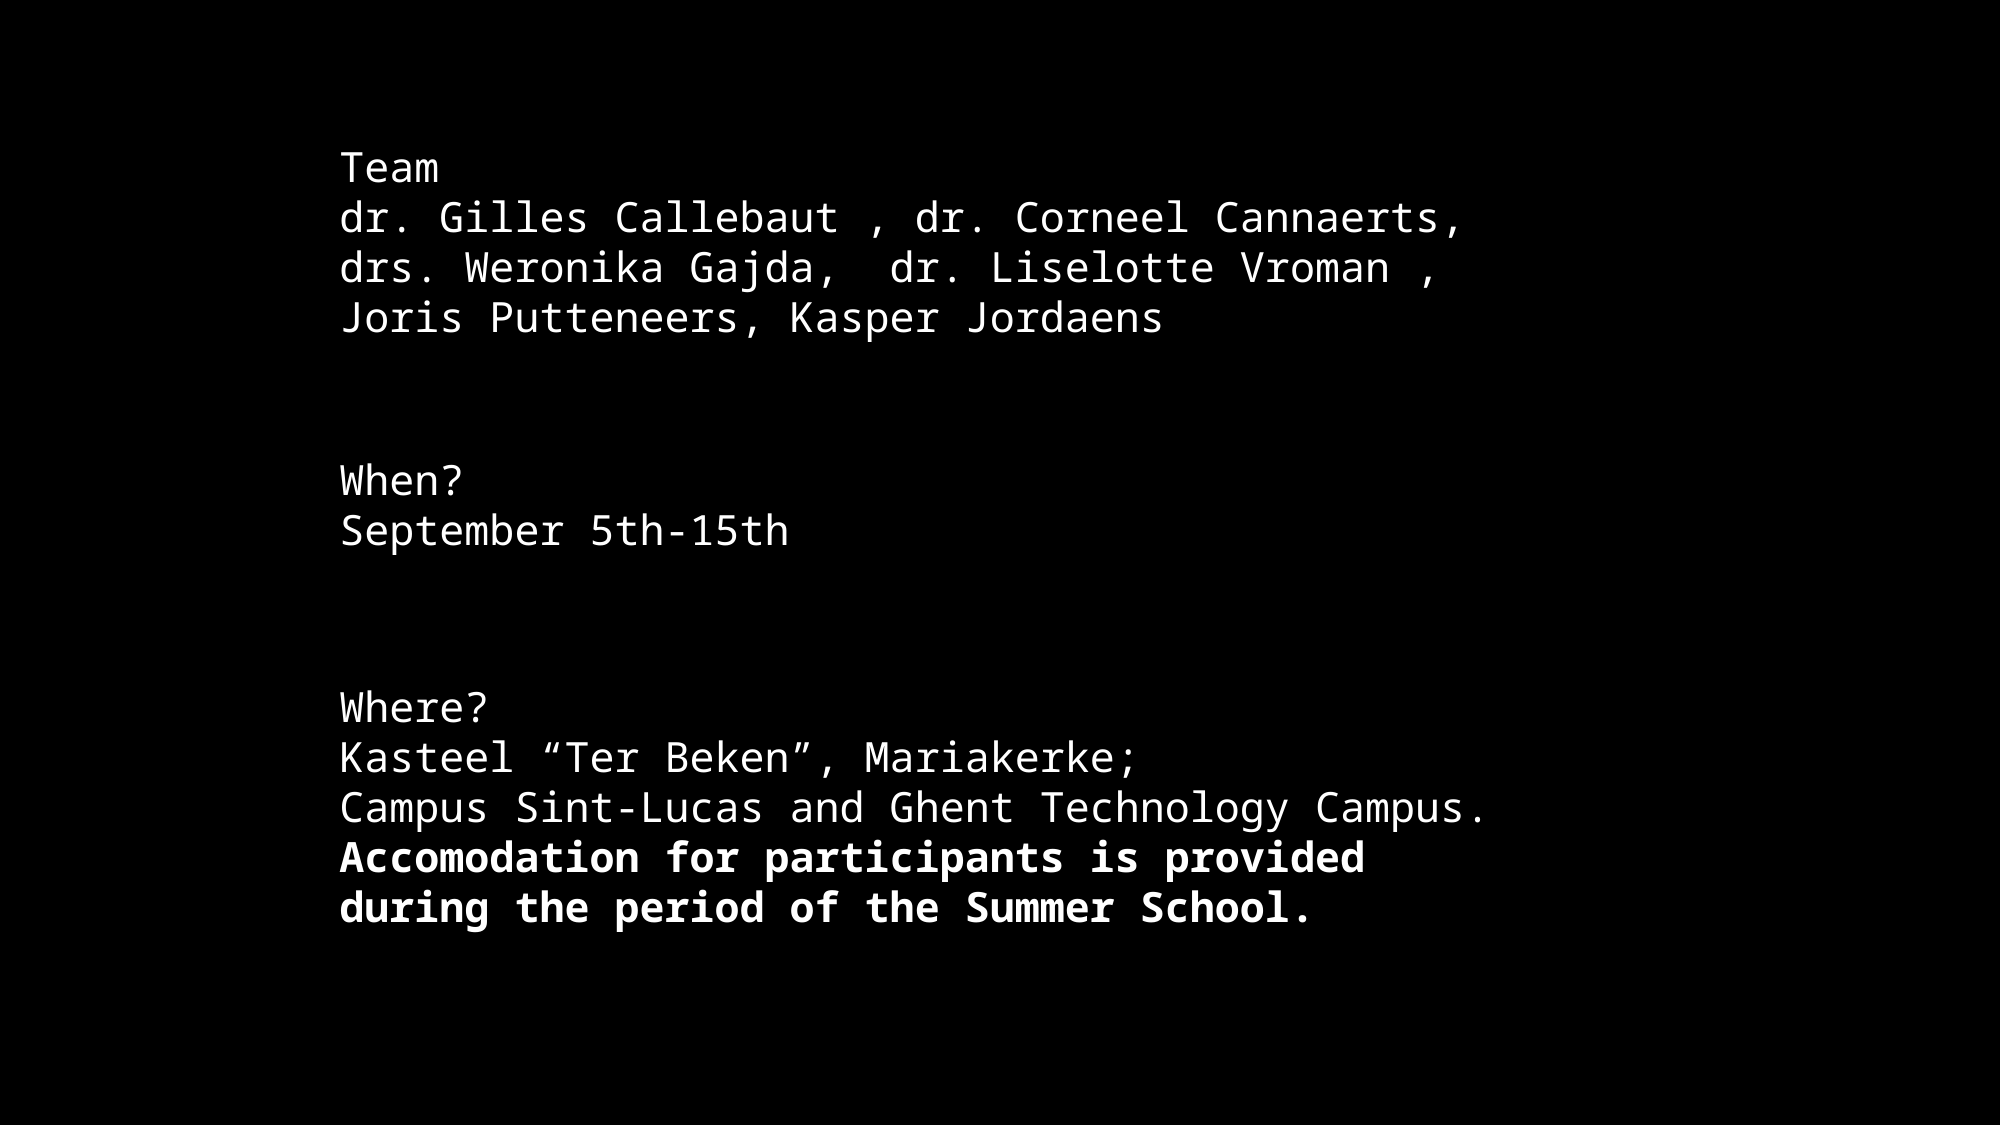

Team
dr. Gilles Callebaut , dr. Corneel Cannaerts, drs. Weronika Gajda,  dr. Liselotte Vroman , Joris Putteneers, Kasper Jordaens
When?
September 5th-15th
Where?
Kasteel “Ter Beken”, Mariakerke;
Campus Sint-Lucas and Ghent Technology Campus. Accomodation for participants is provided during the period of the Summer School.